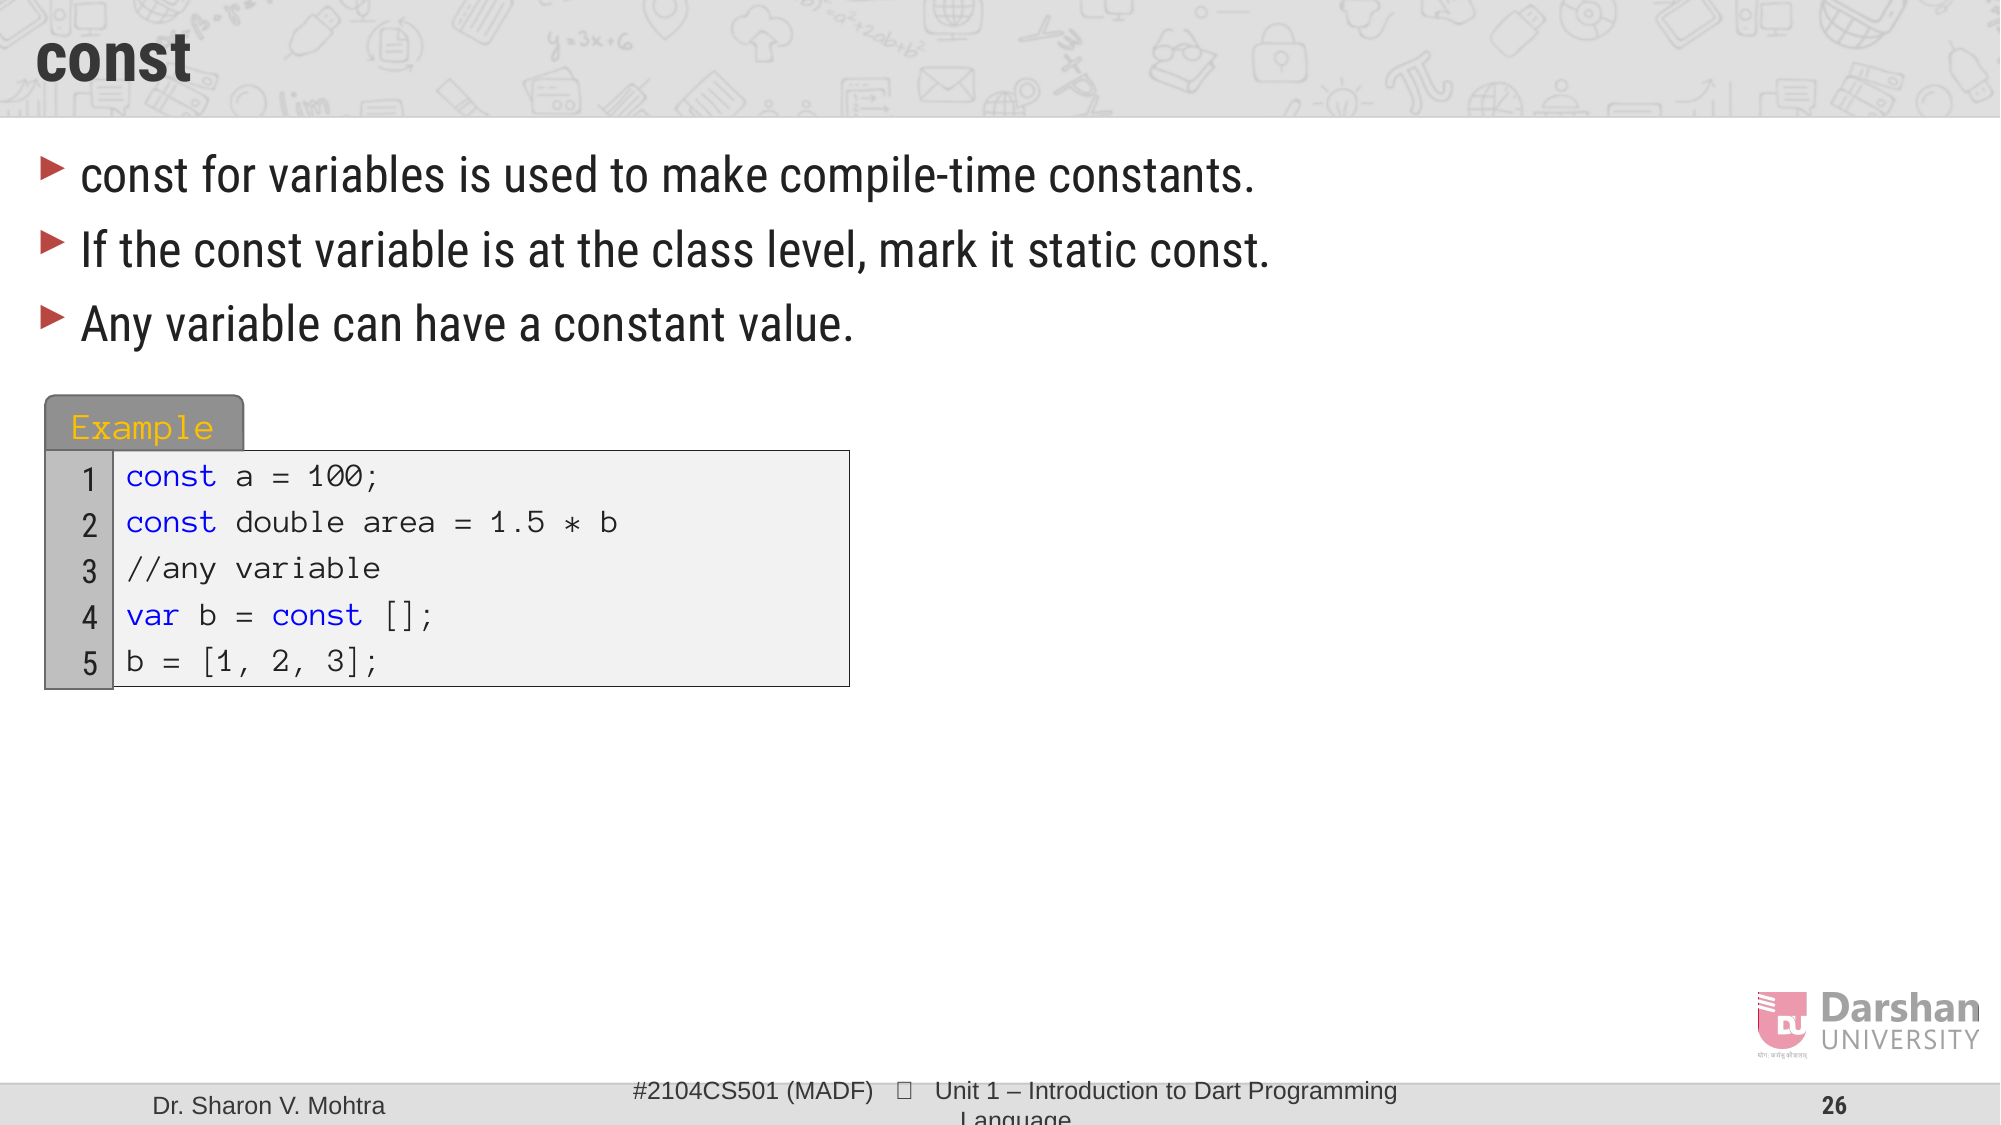

# const
const for variables is used to make compile-time constants.
If the const variable is at the class level, mark it static const.
Any variable can have a constant value.
Example
1
2
3
4
5
const a = 100;
const double area = 1.5 * b
//any variable
var b = const [];
b = [1, 2, 3];